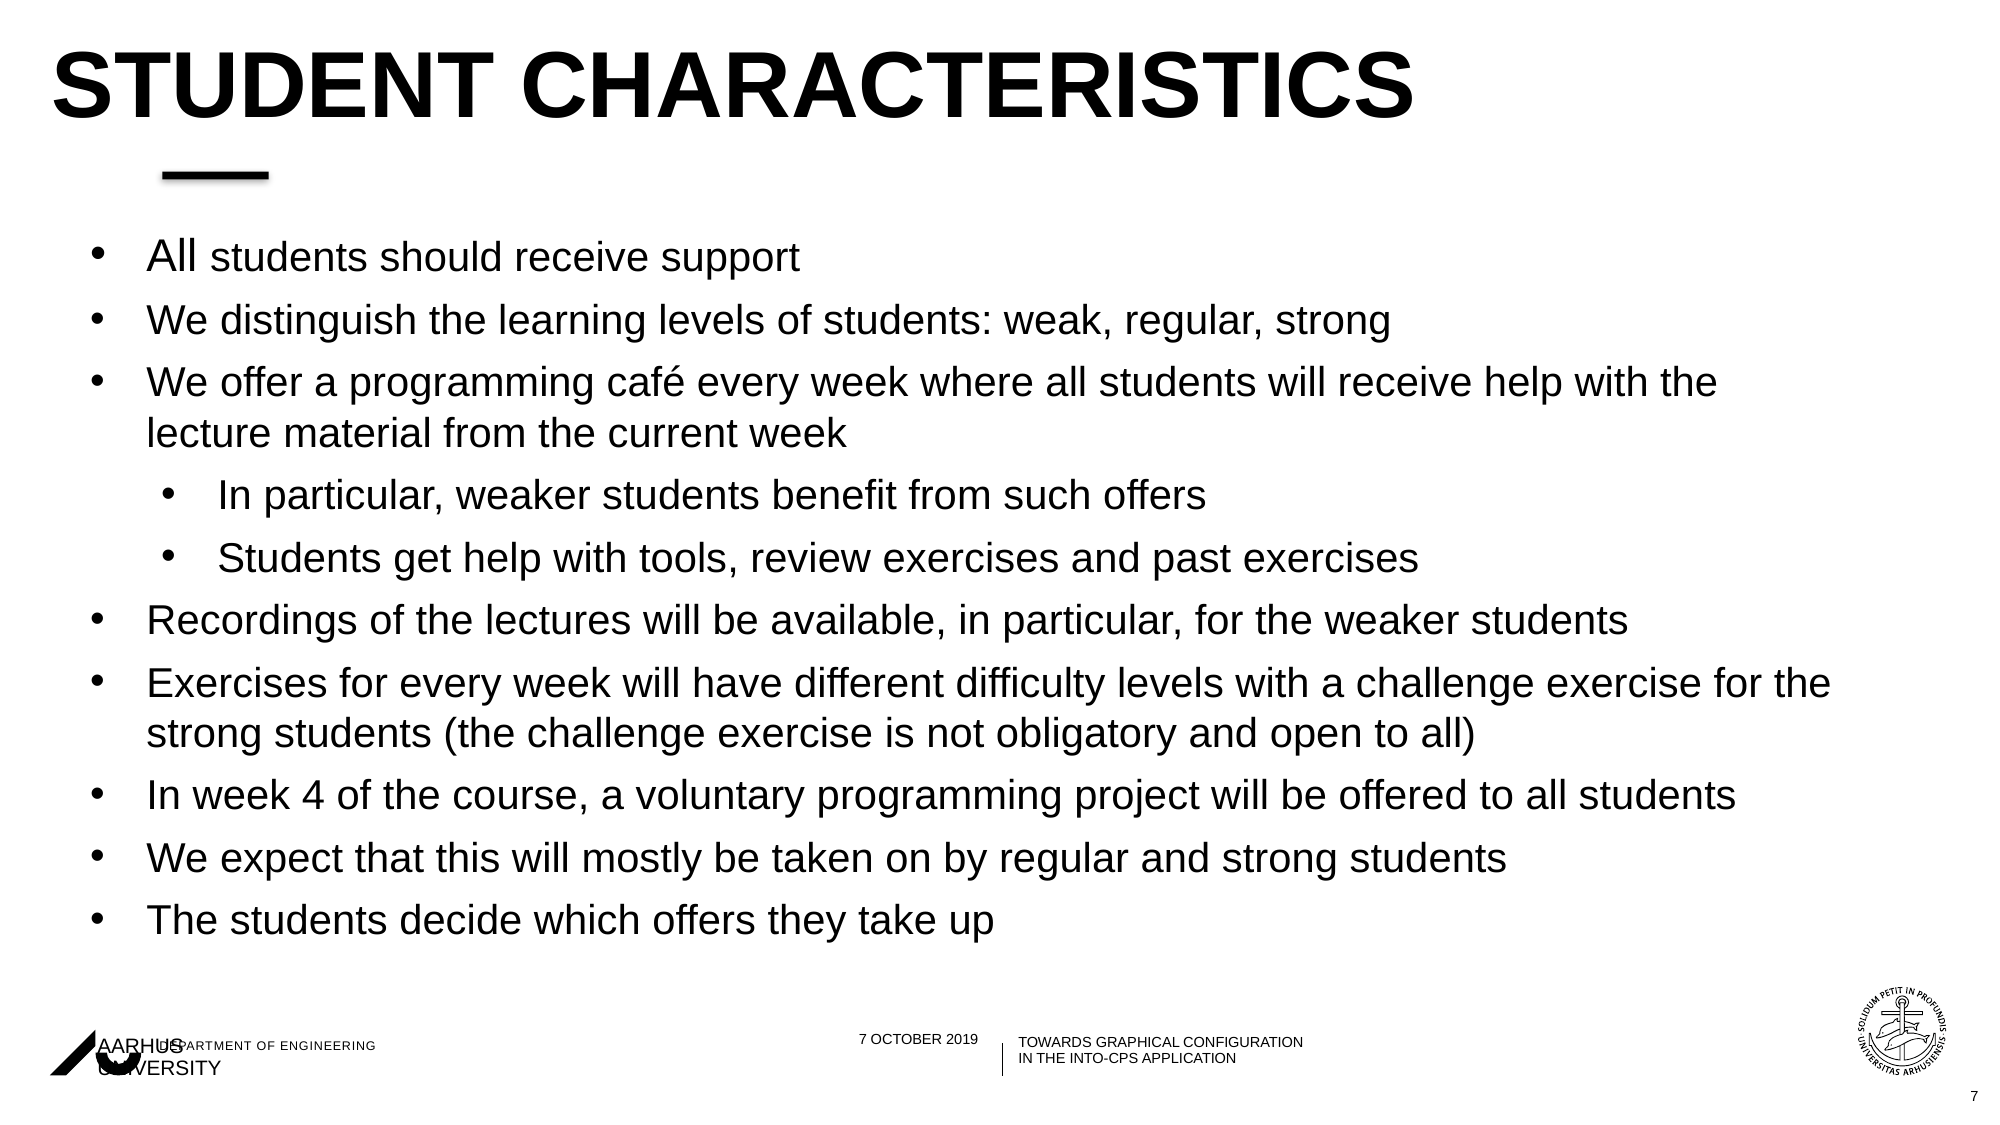

# Student characteristics
All students should receive support
We distinguish the learning levels of students: weak, regular, strong
We offer a programming café every week where all students will receive help with the lecture material from the current week
In particular, weaker students benefit from such offers
Students get help with tools, review exercises and past exercises
Recordings of the lectures will be available, in particular, for the weaker students
Exercises for every week will have different difficulty levels with a challenge exercise for the strong students (the challenge exercise is not obligatory and open to all)
In week 4 of the course, a voluntary programming project will be offered to all students
We expect that this will mostly be taken on by regular and strong students
The students decide which offers they take up
7